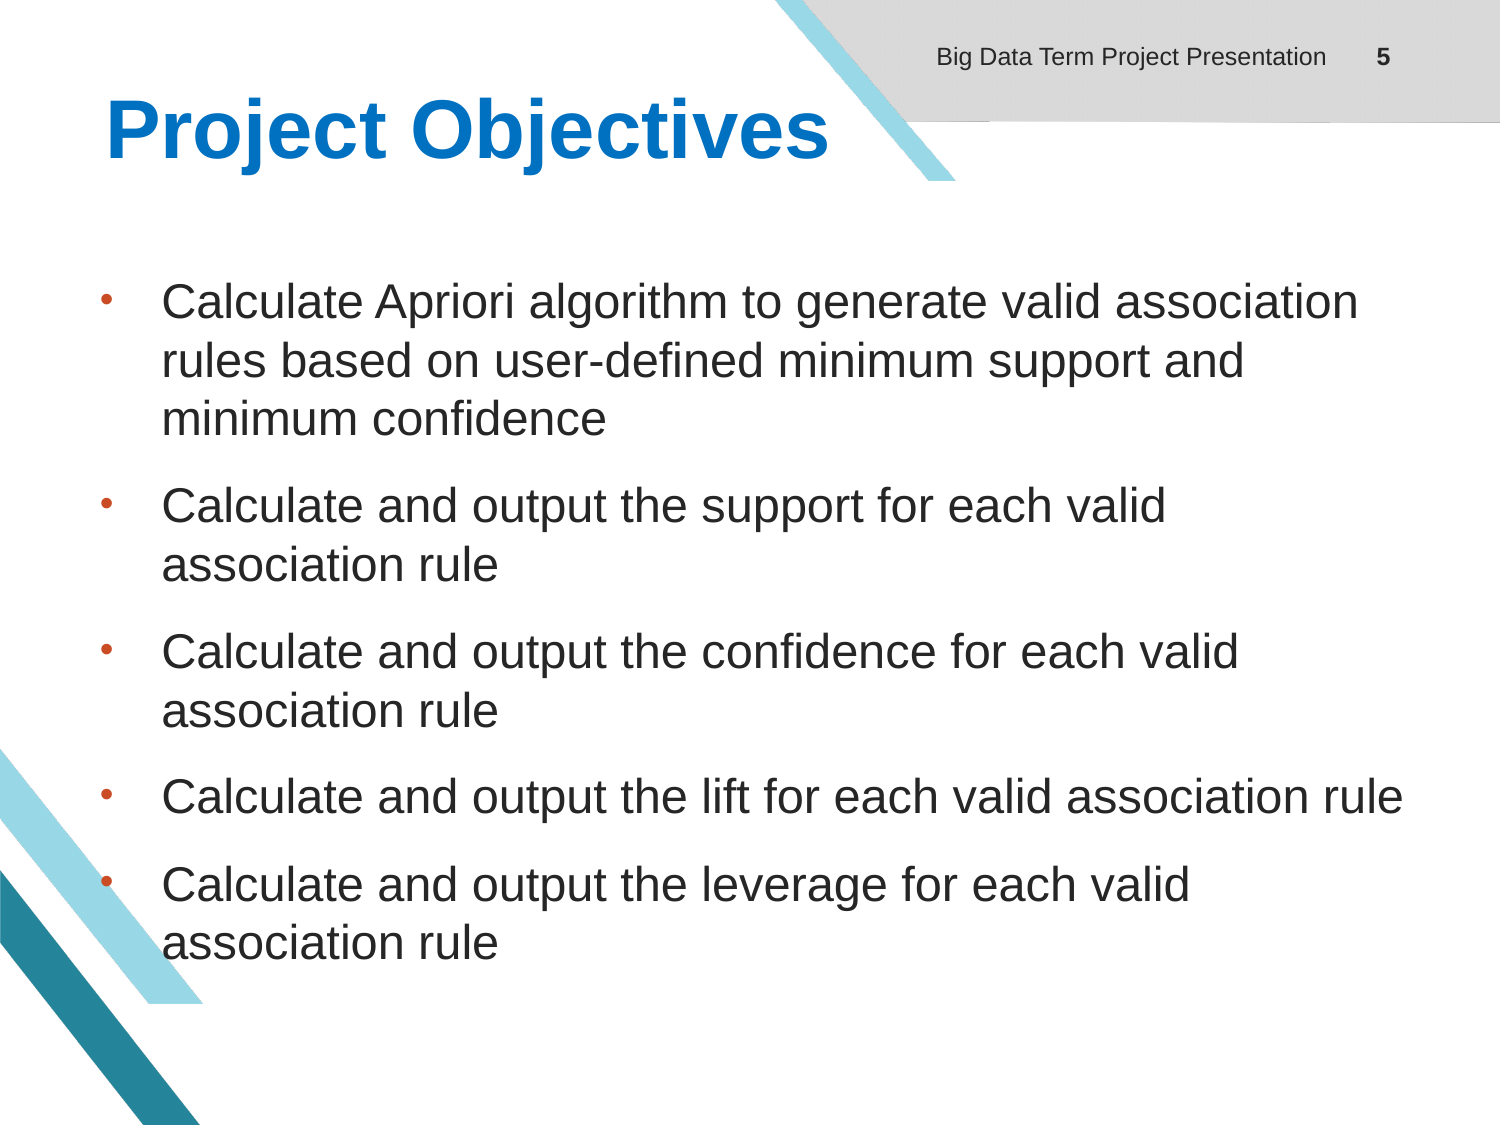

Big Data Term Project Presentation
5
# Project Objectives
Calculate Apriori algorithm to generate valid association rules based on user-defined minimum support and minimum confidence
Calculate and output the support for each valid association rule
Calculate and output the confidence for each valid association rule
Calculate and output the lift for each valid association rule
Calculate and output the leverage for each valid association rule